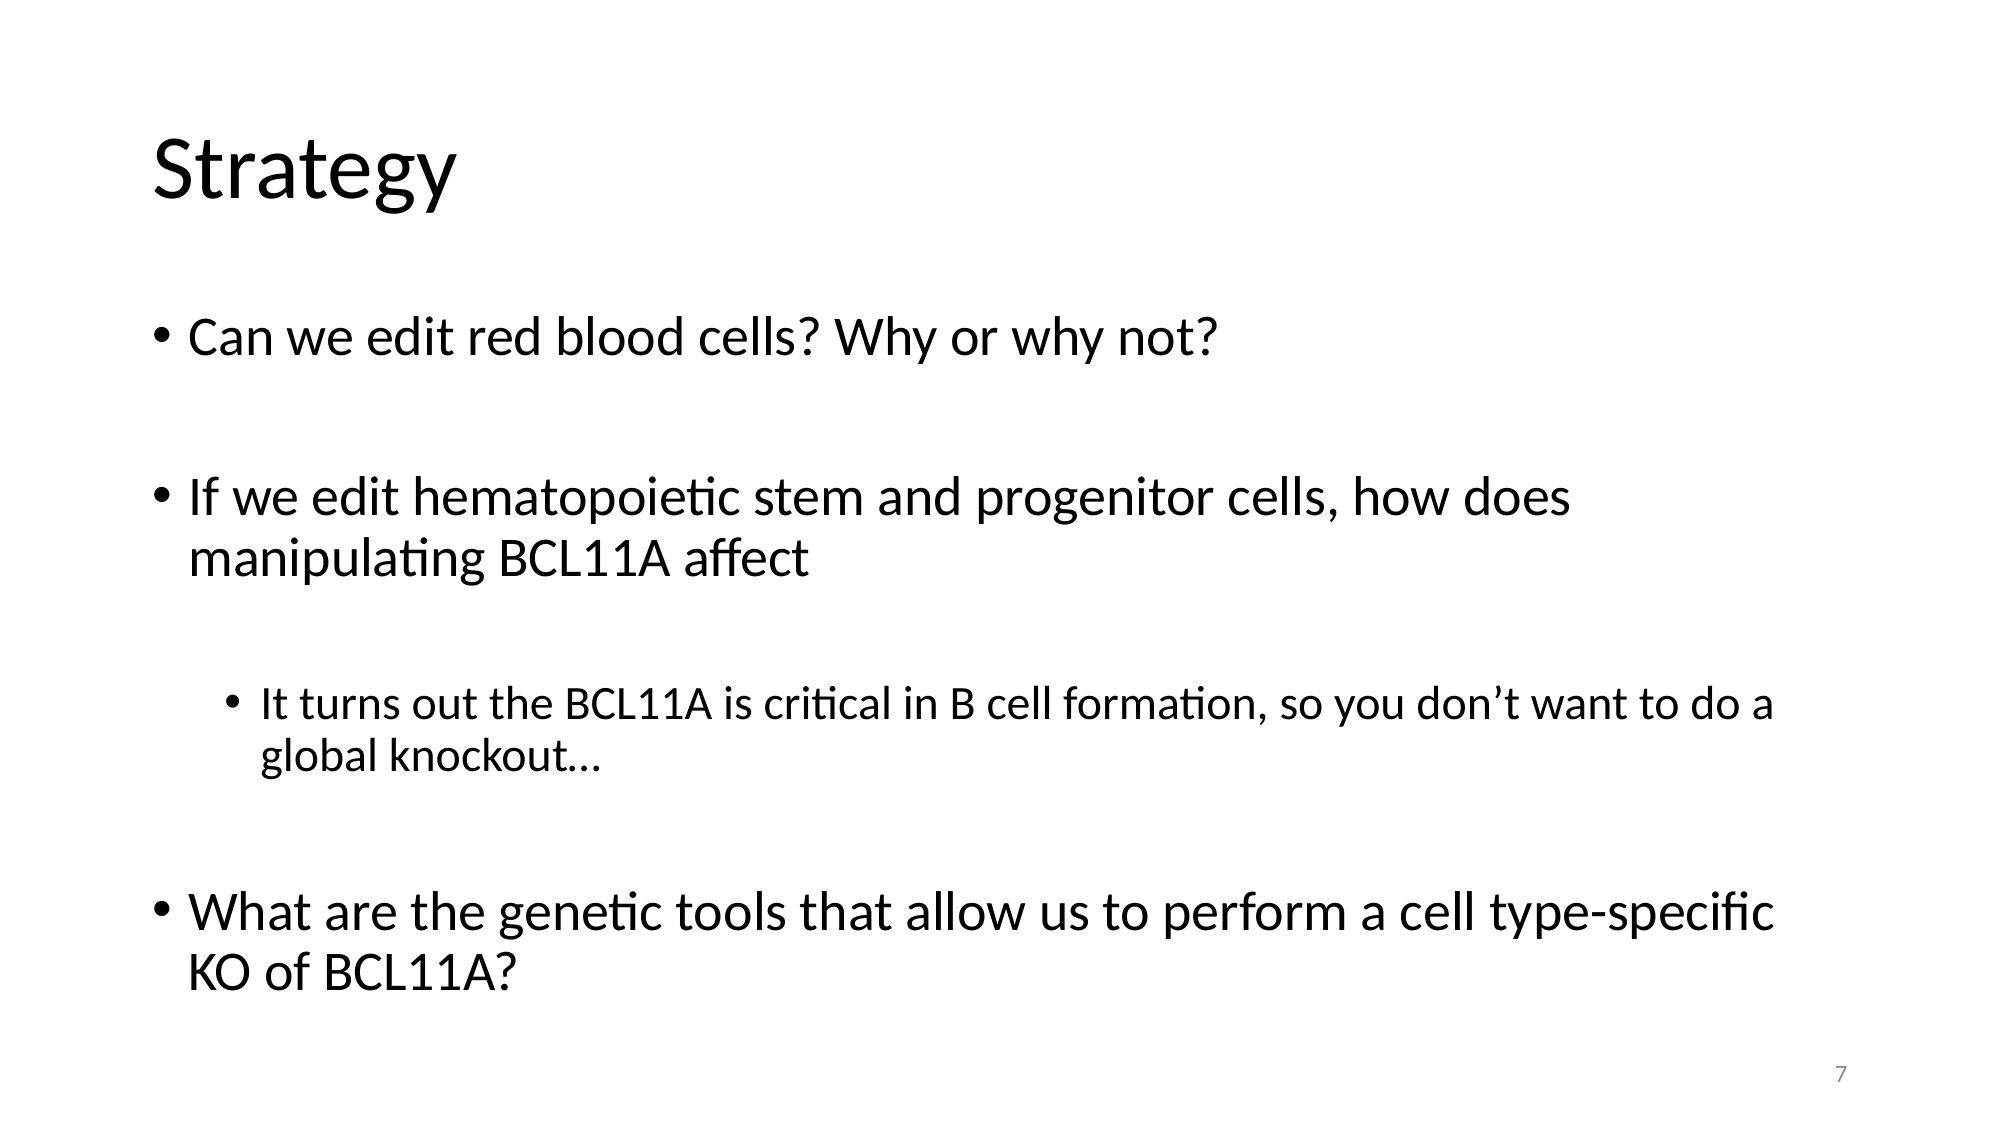

# Strategy
Can we edit red blood cells? Why or why not?

If we edit hematopoietic stem and progenitor cells, how does manipulating BCL11A affect

It turns out the BCL11A is critical in B cell formation, so you don’t want to do a global knockout…

What are the genetic tools that allow us to perform a cell type-specific KO of BCL11A?
7